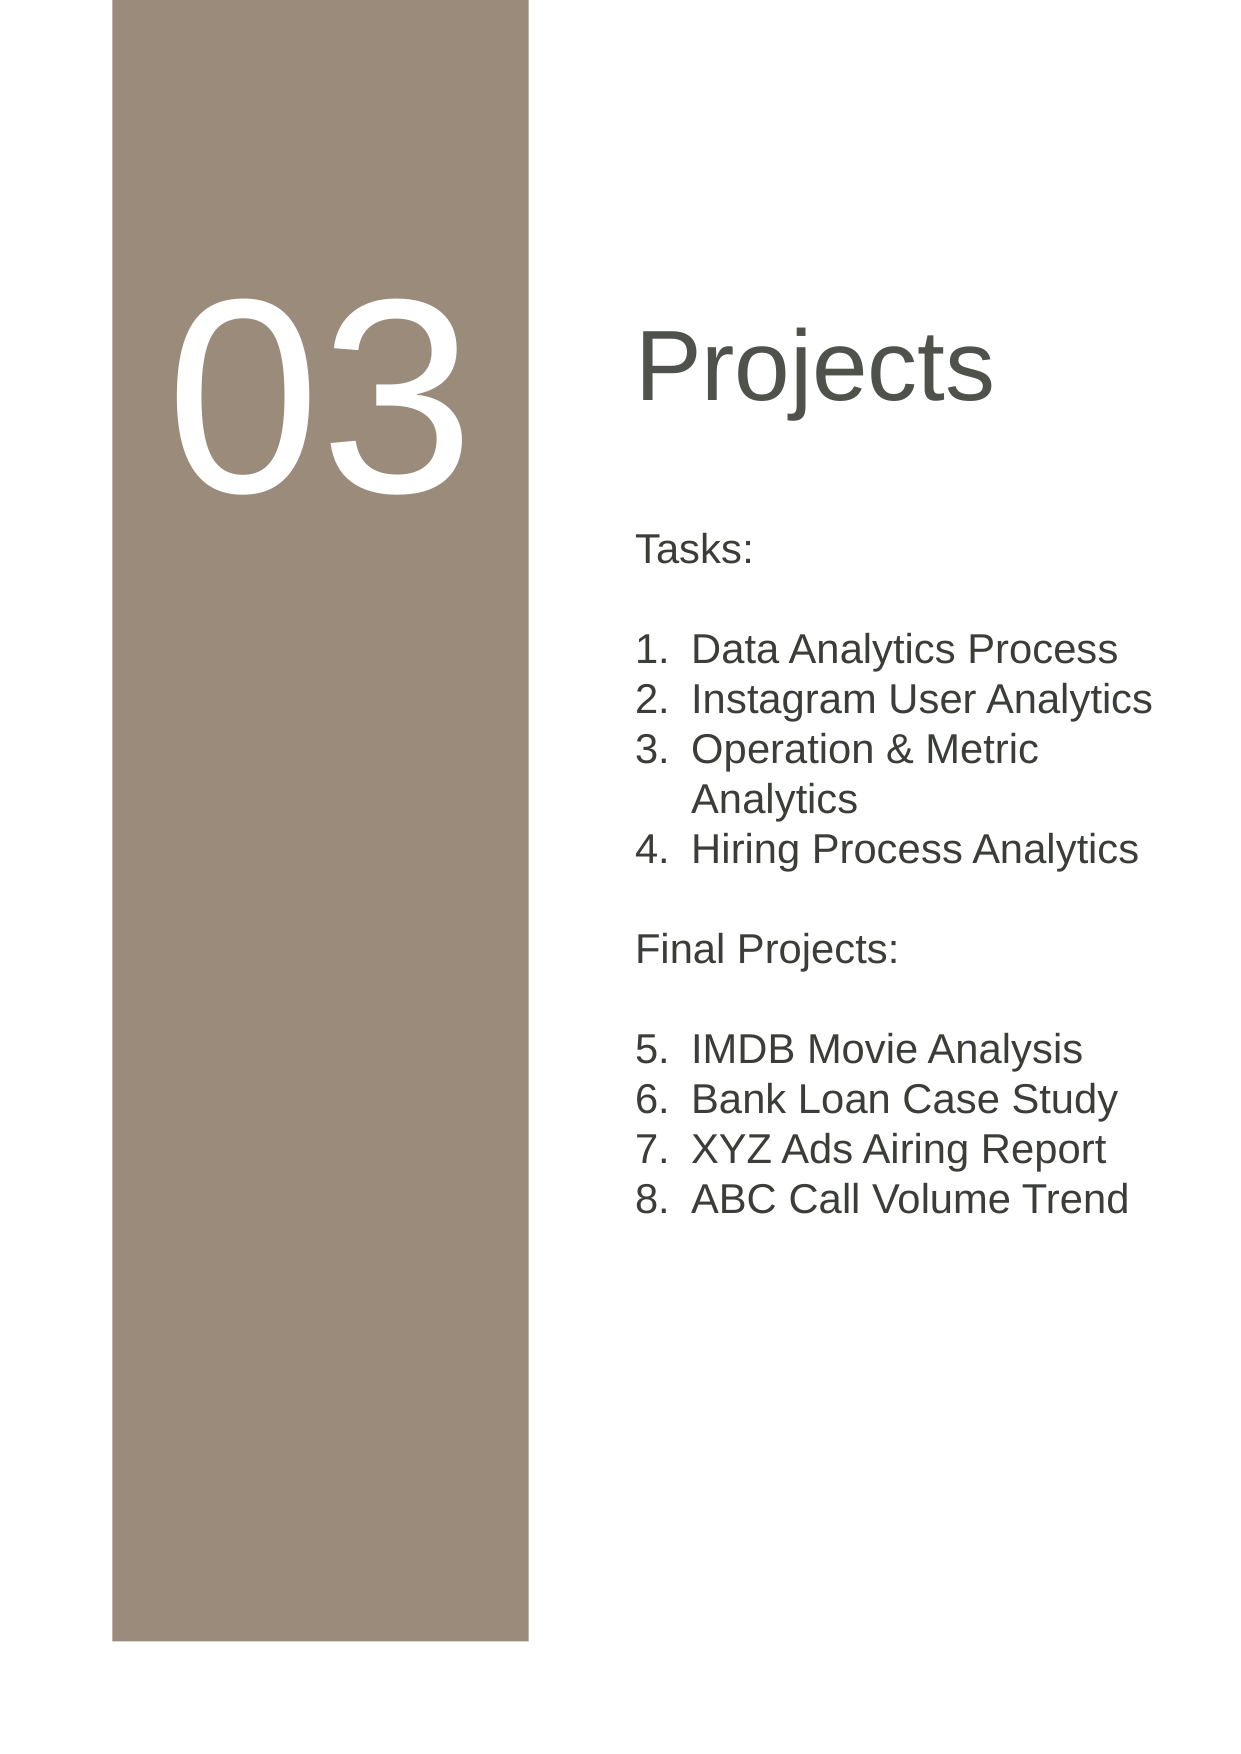

03
# Projects
Tasks:

Data Analytics Process
Instagram User Analytics
Operation & Metric Analytics
Hiring Process Analytics

Final Projects:

IMDB Movie Analysis
Bank Loan Case Study
XYZ Ads Airing Report
ABC Call Volume Trend